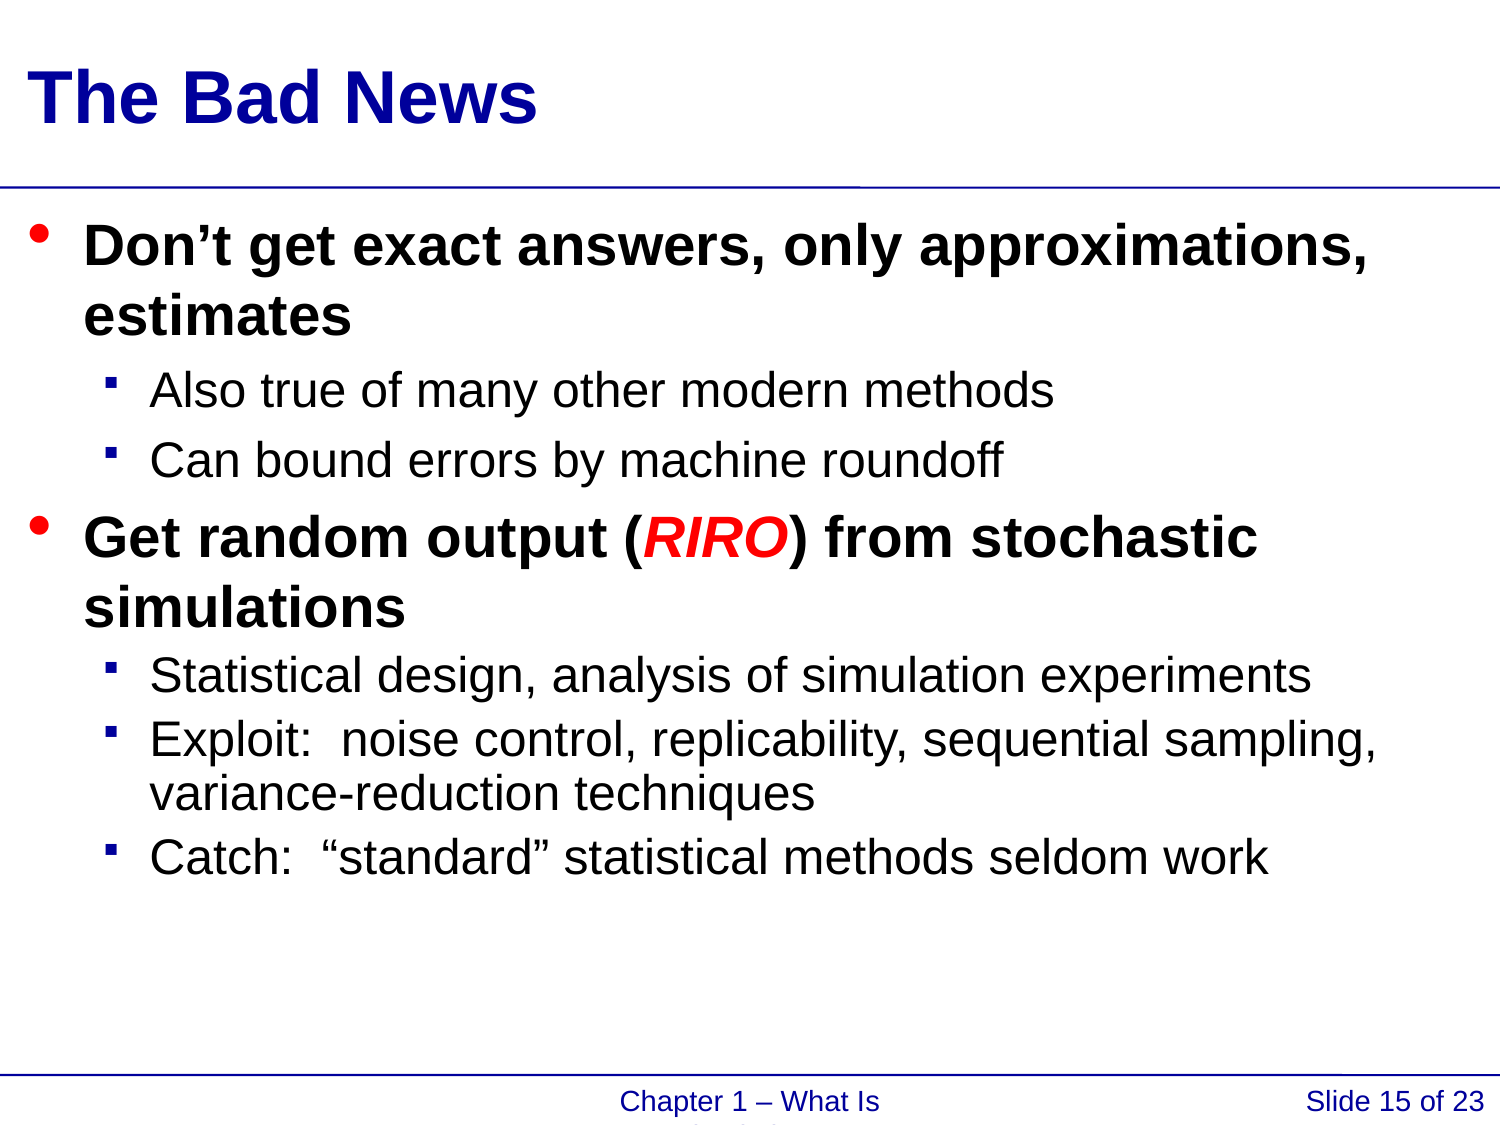

# The Bad News
Don’t get exact answers, only approximations, estimates
Also true of many other modern methods
Can bound errors by machine roundoff
Get random output (RIRO) from stochastic simulations
Statistical design, analysis of simulation experiments
Exploit:  noise control, replicability, sequential sampling, variance-reduction techniques
Catch:  “standard” statistical methods seldom work
Chapter 1 – What Is Simulation?
Slide 15 of 23